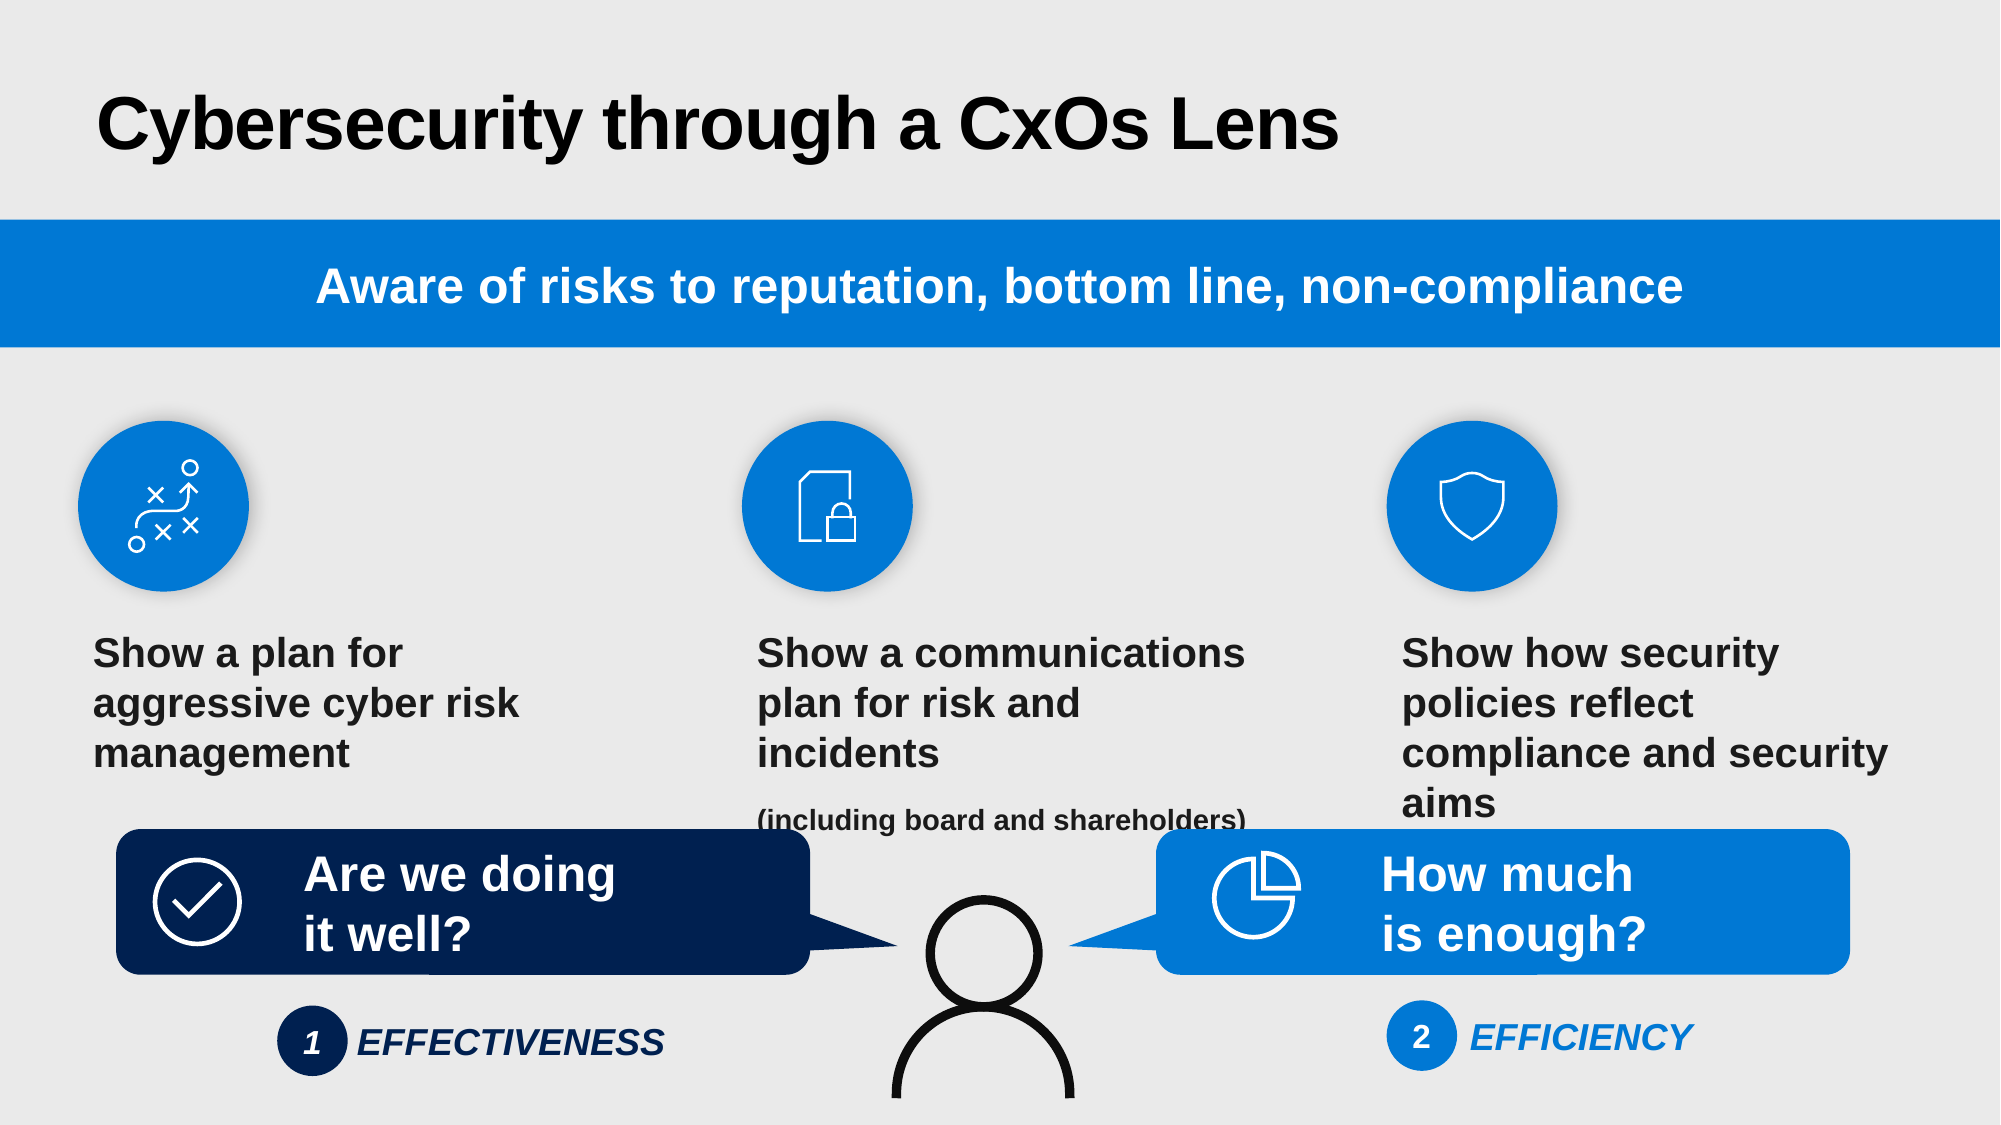

# Cybersecurity through a CxOs Lens
Aware of risks to reputation, bottom line, non-compliance

Show a plan for aggressive cyber risk management

Show a communications plan for risk and incidents
(including board and shareholders)

Show how security policies reflect compliance and security aims

How much
is enough?

EFFICIENCY
Are we doing
it well?

2
1
EFFECTIVENESS